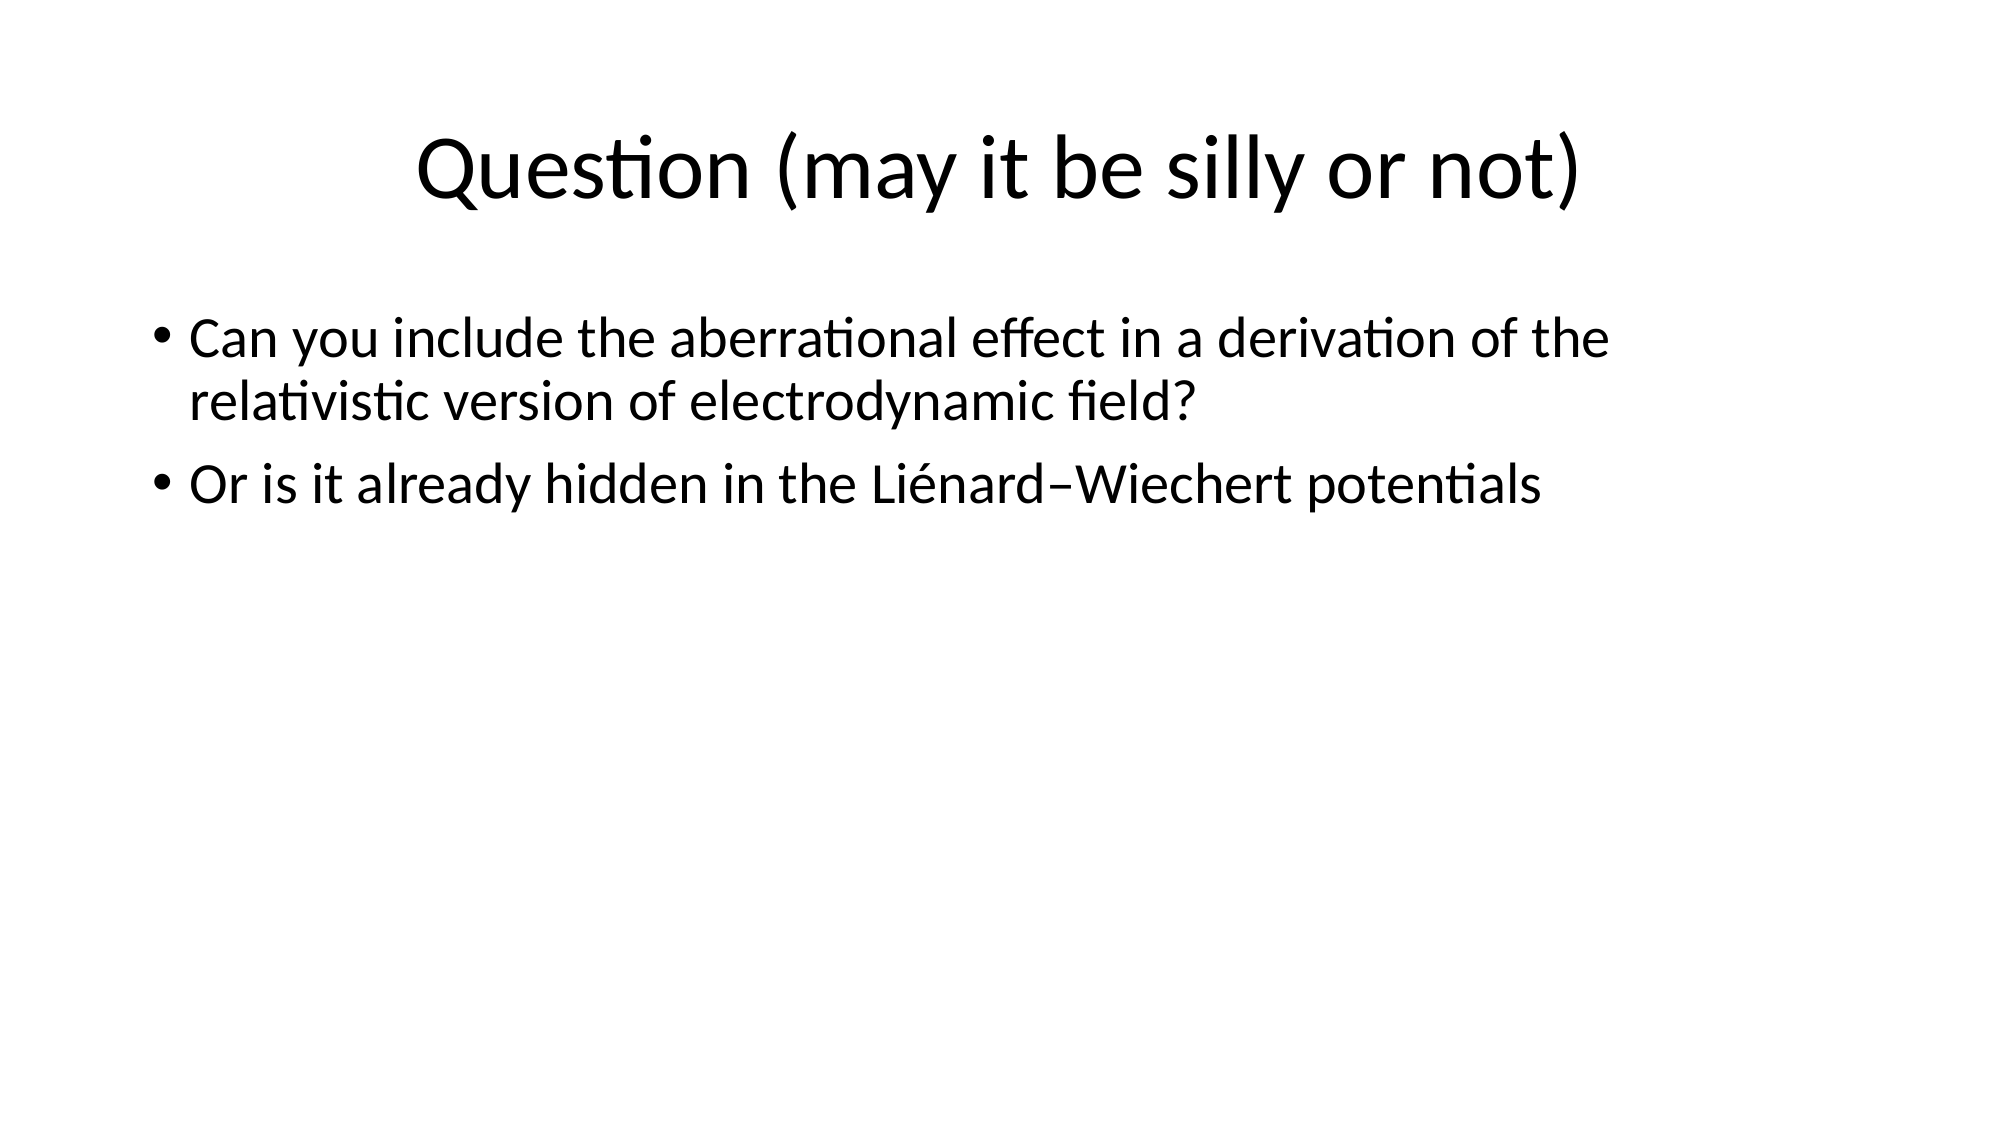

# Question (may it be silly or not)
Can you include the aberrational effect in a derivation of the relativistic version of electrodynamic field?
Or is it already hidden in the Liénard–Wiechert potentials